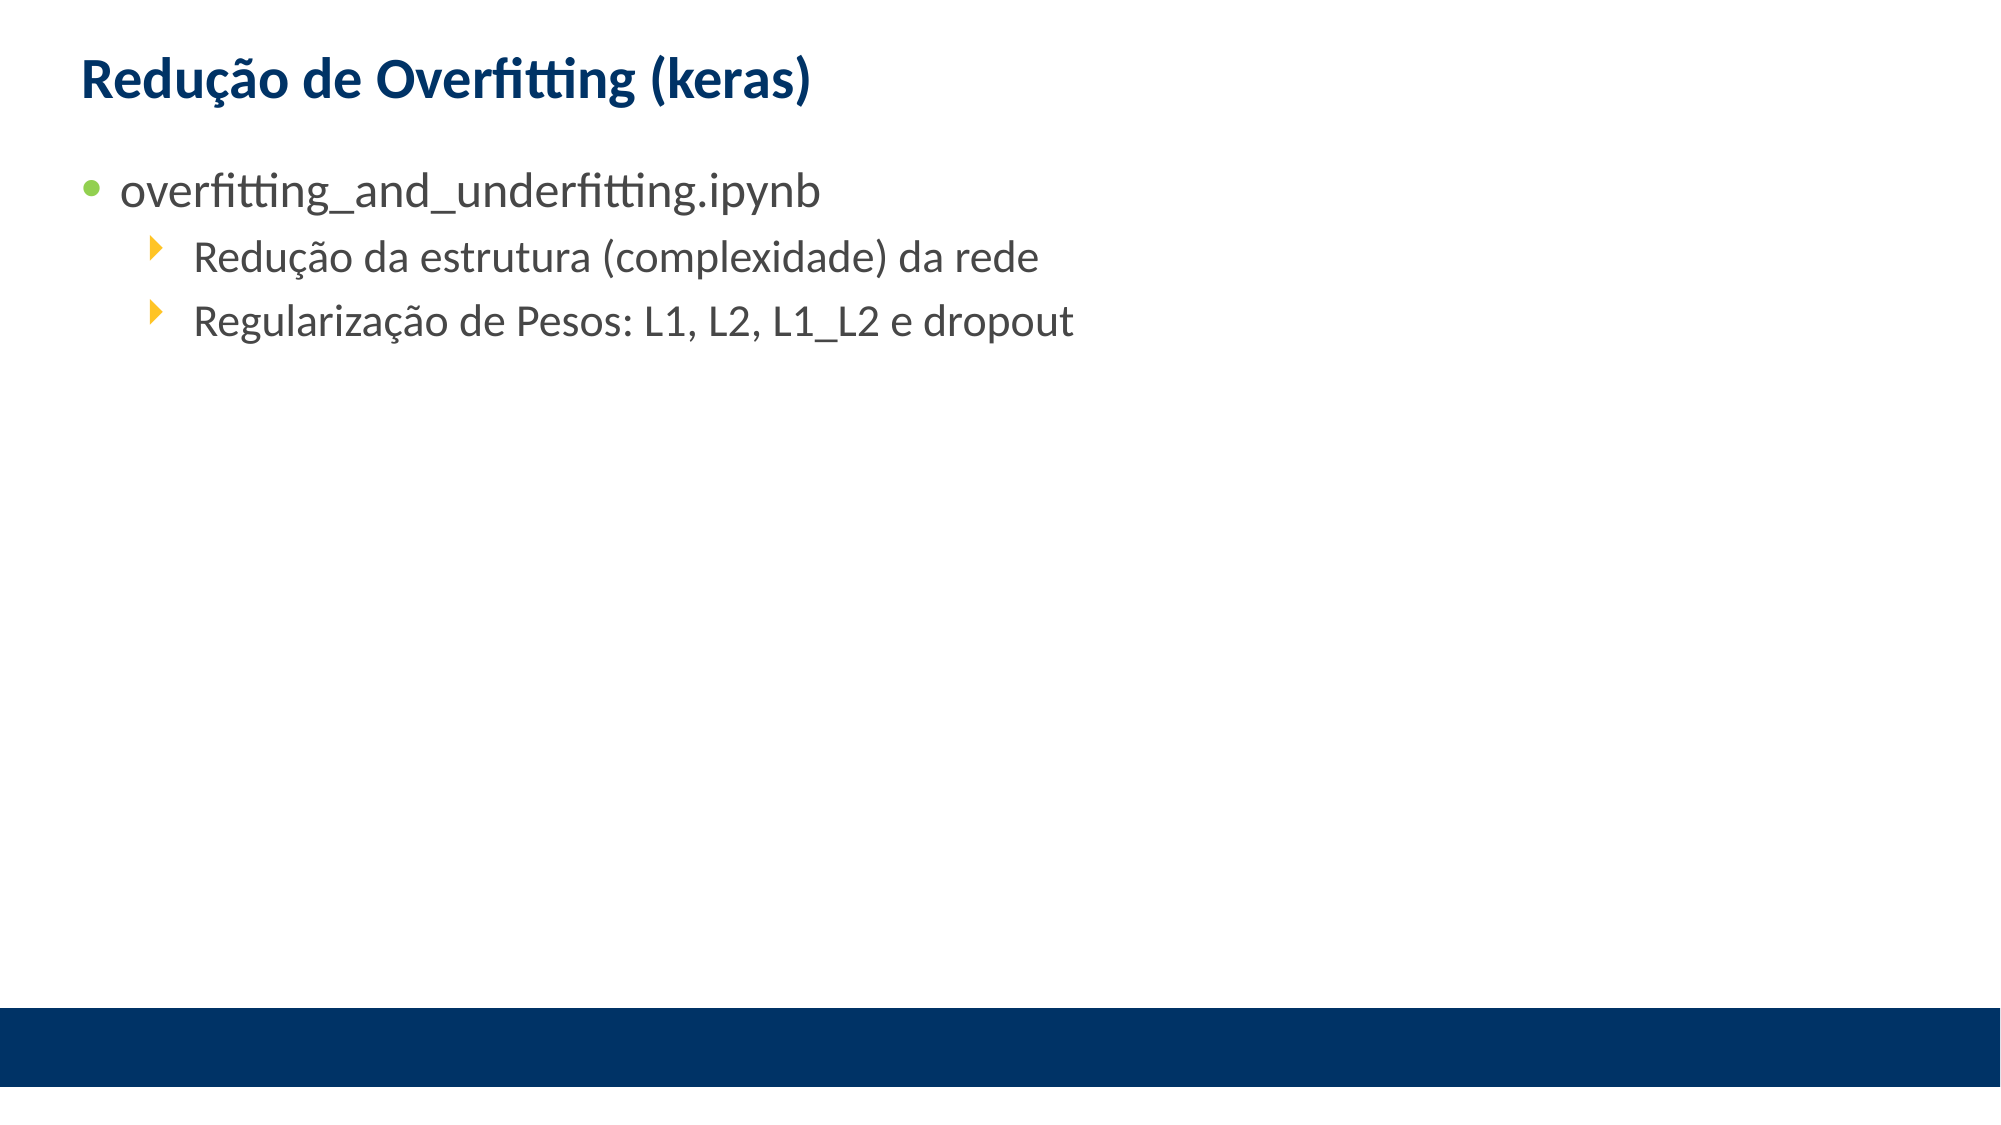

# Redução de Overfitting (keras)
overfitting_and_underfitting.ipynb
Redução da estrutura (complexidade) da rede
Regularização de Pesos: L1, L2, L1_L2 e dropout